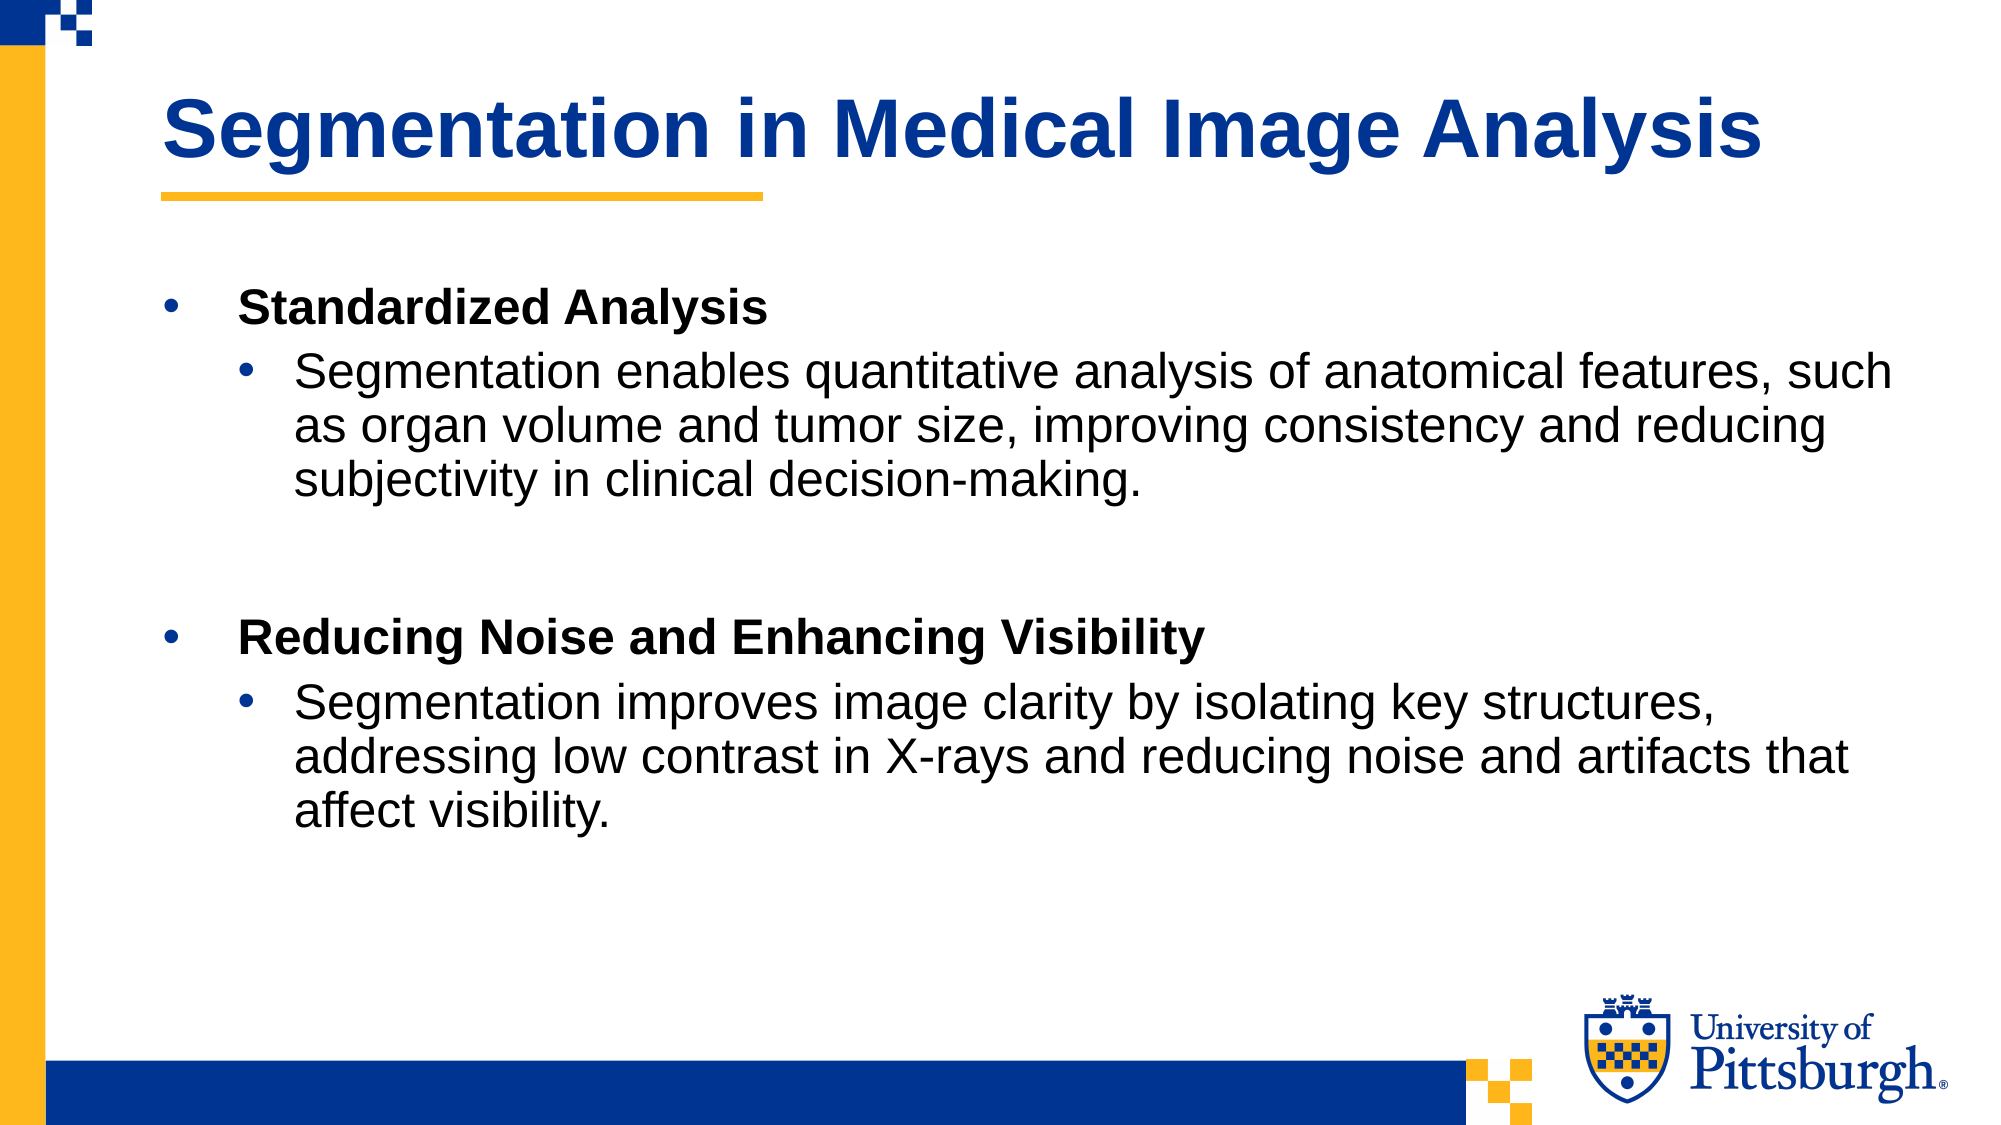

Segmentation in Medical Image Analysis

Standardized Analysis
Segmentation enables quantitative analysis of anatomical features, such as organ volume and tumor size, improving consistency and reducing subjectivity in clinical decision-making.

Reducing Noise and Enhancing Visibility
Segmentation improves image clarity by isolating key structures, addressing low contrast in X-rays and reducing noise and artifacts that affect visibility.